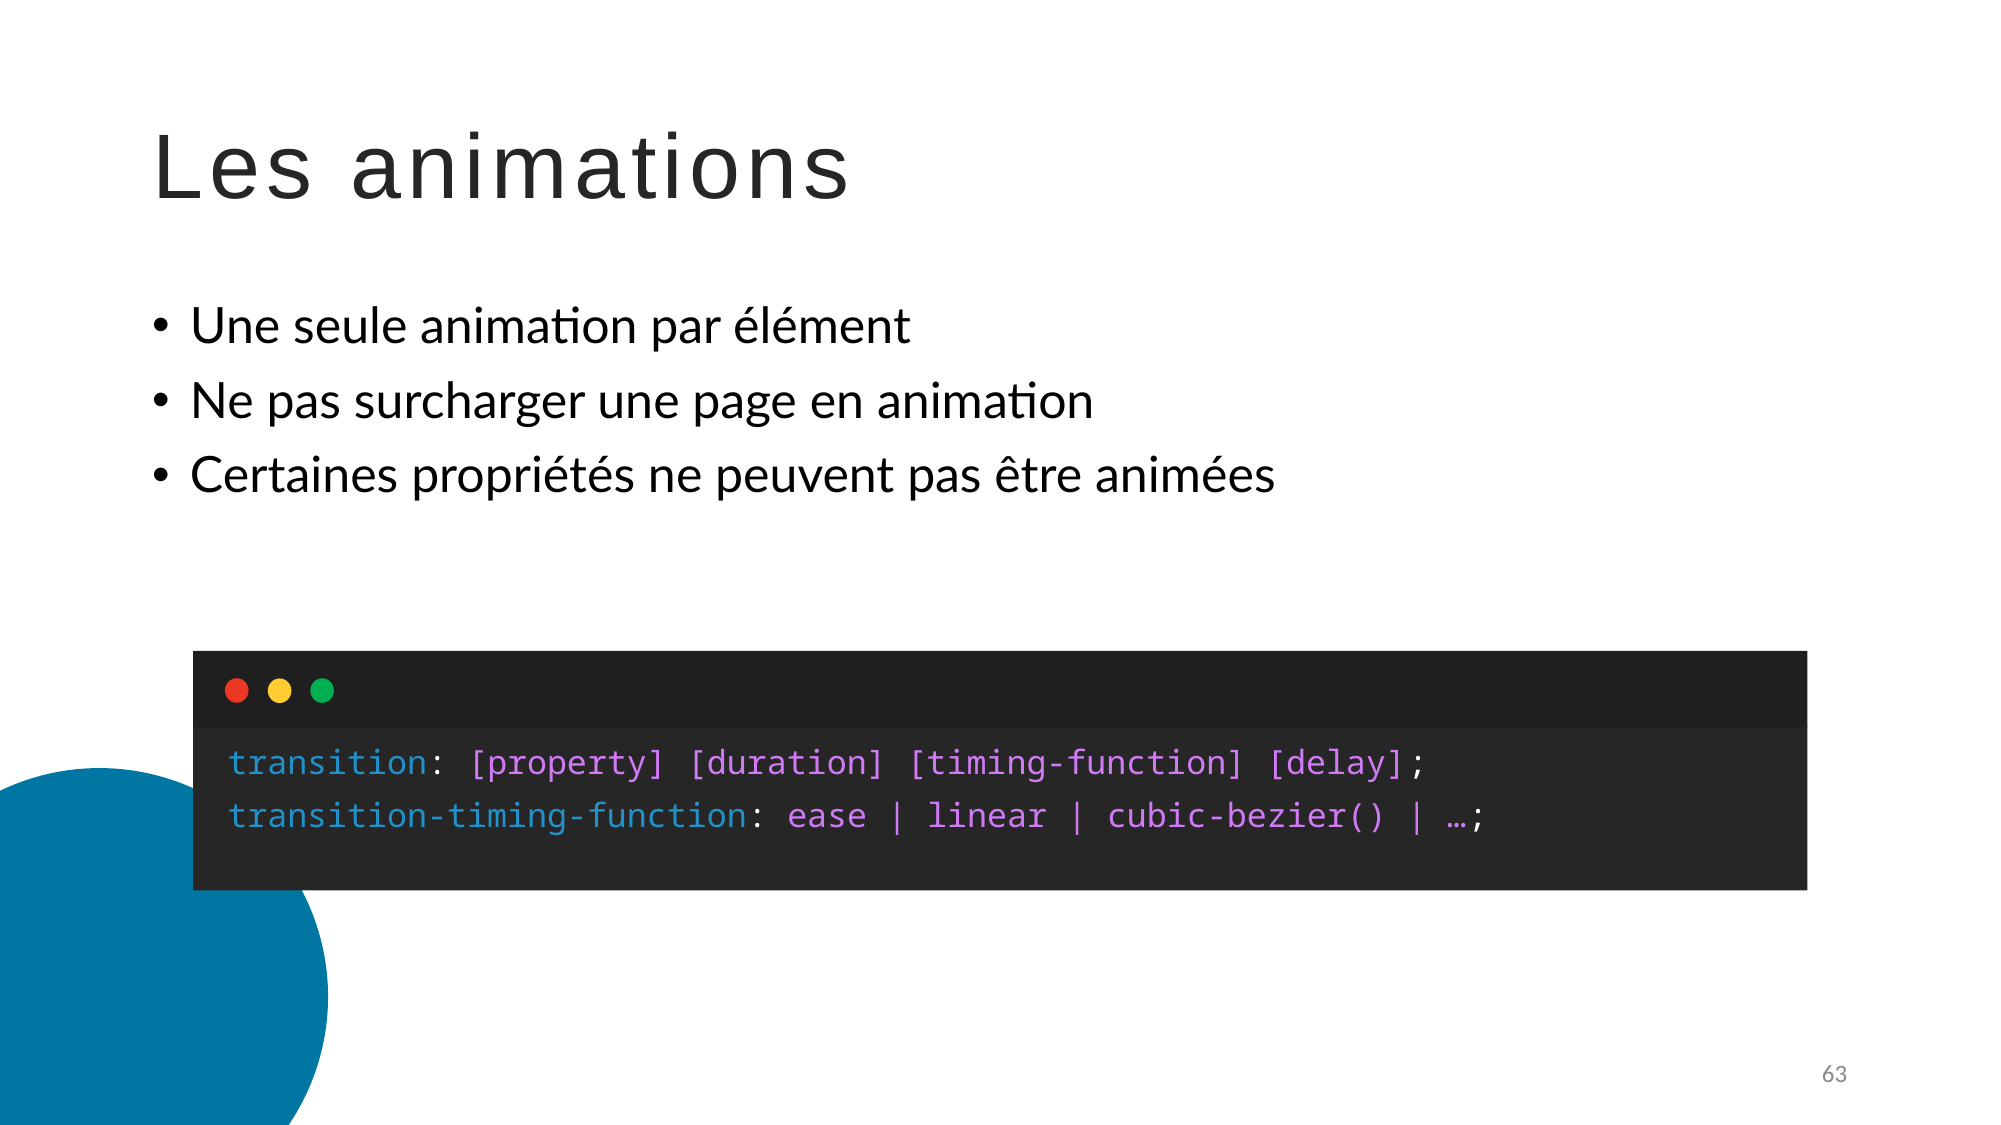

# Les animations
Une seule animation par élément
Ne pas surcharger une page en animation
Certaines propriétés ne peuvent pas être animées

transition: [property] [duration] [timing-function] [delay];
transition-timing-function: ease | linear | cubic-bezier() | …;

63